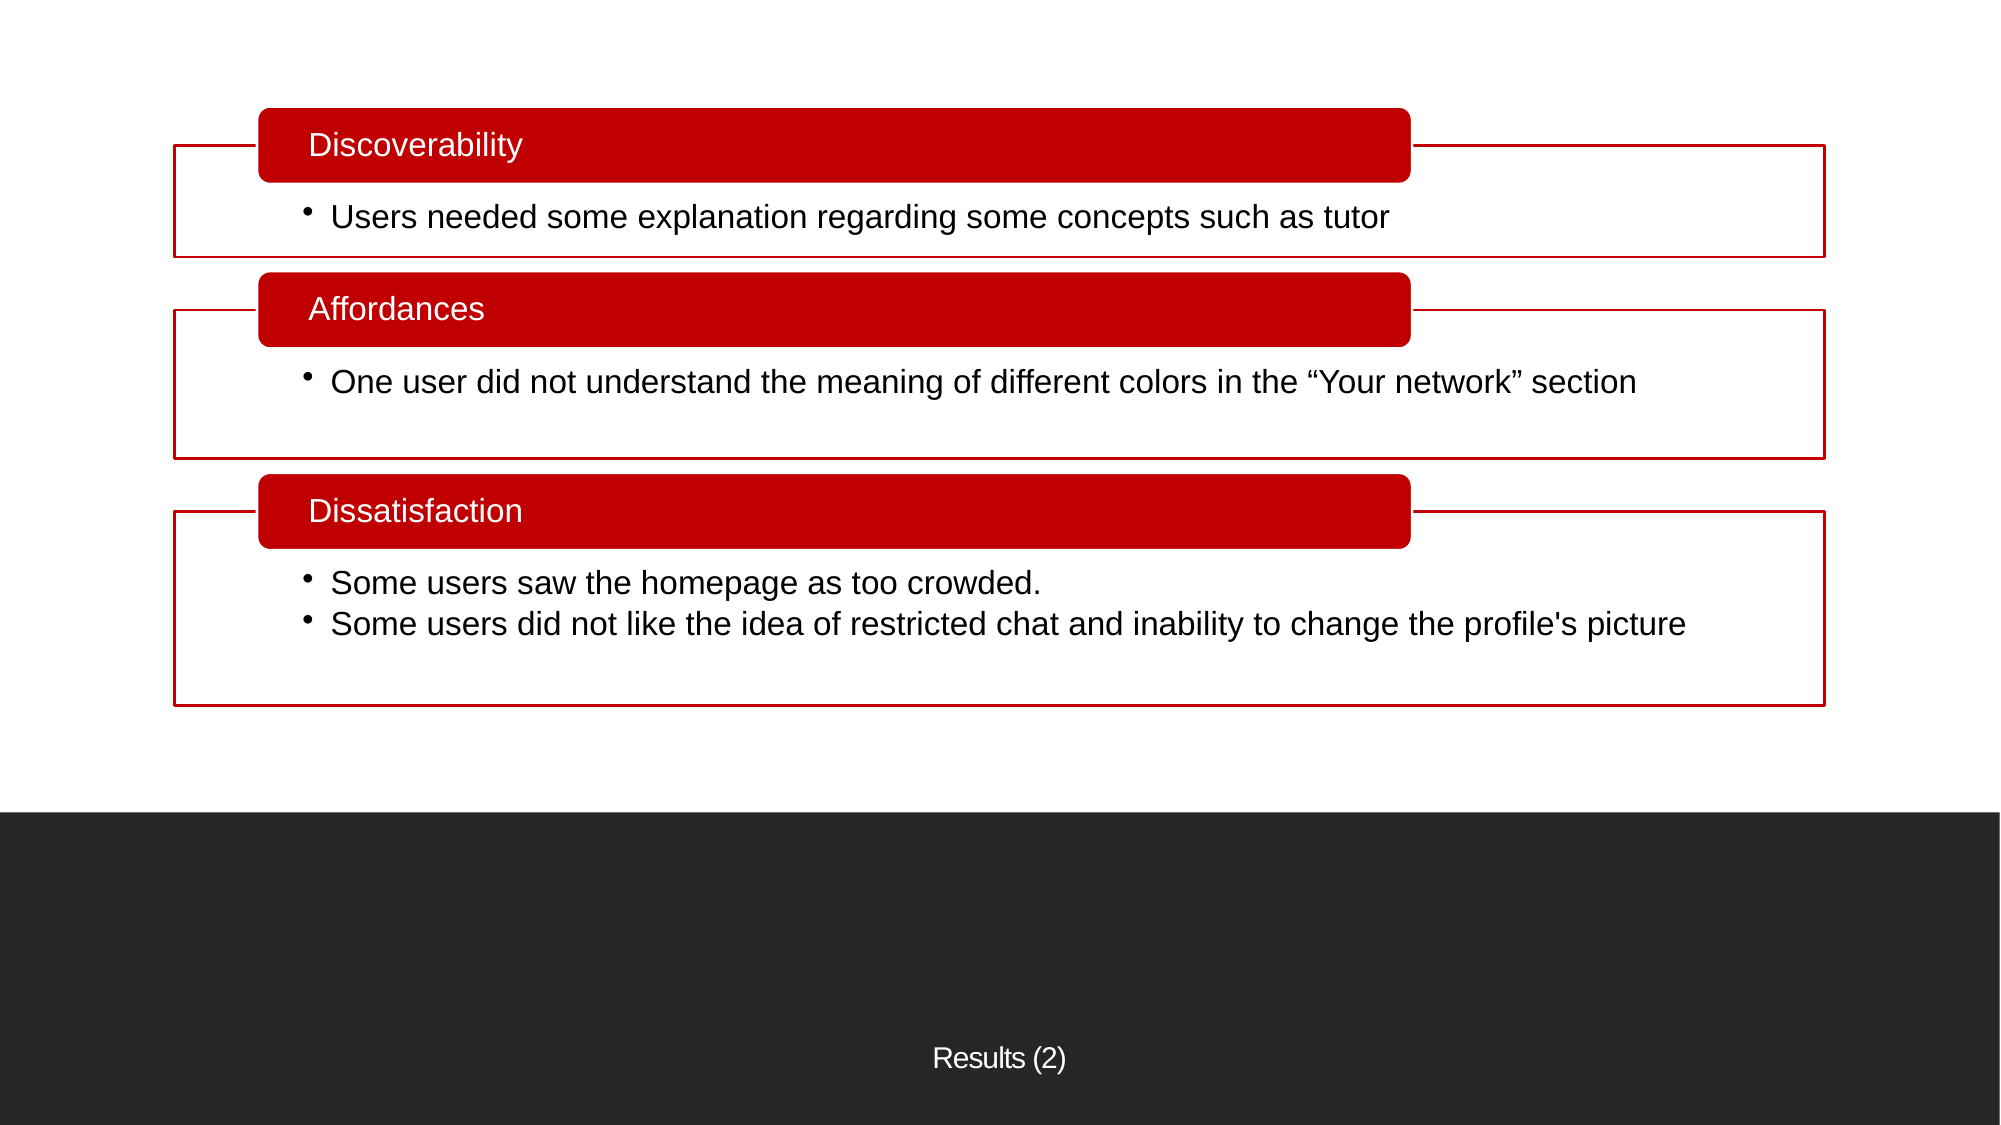

Users needed some explanation regarding some concepts such as tutor
Discoverability
One user did not understand the meaning of different colors in the “Your network” section
Affordances
Some users saw the homepage as too crowded.
Some users did not like the idea of restricted chat and inability to change the profile's picture
Dissatisfaction

# Results (2)